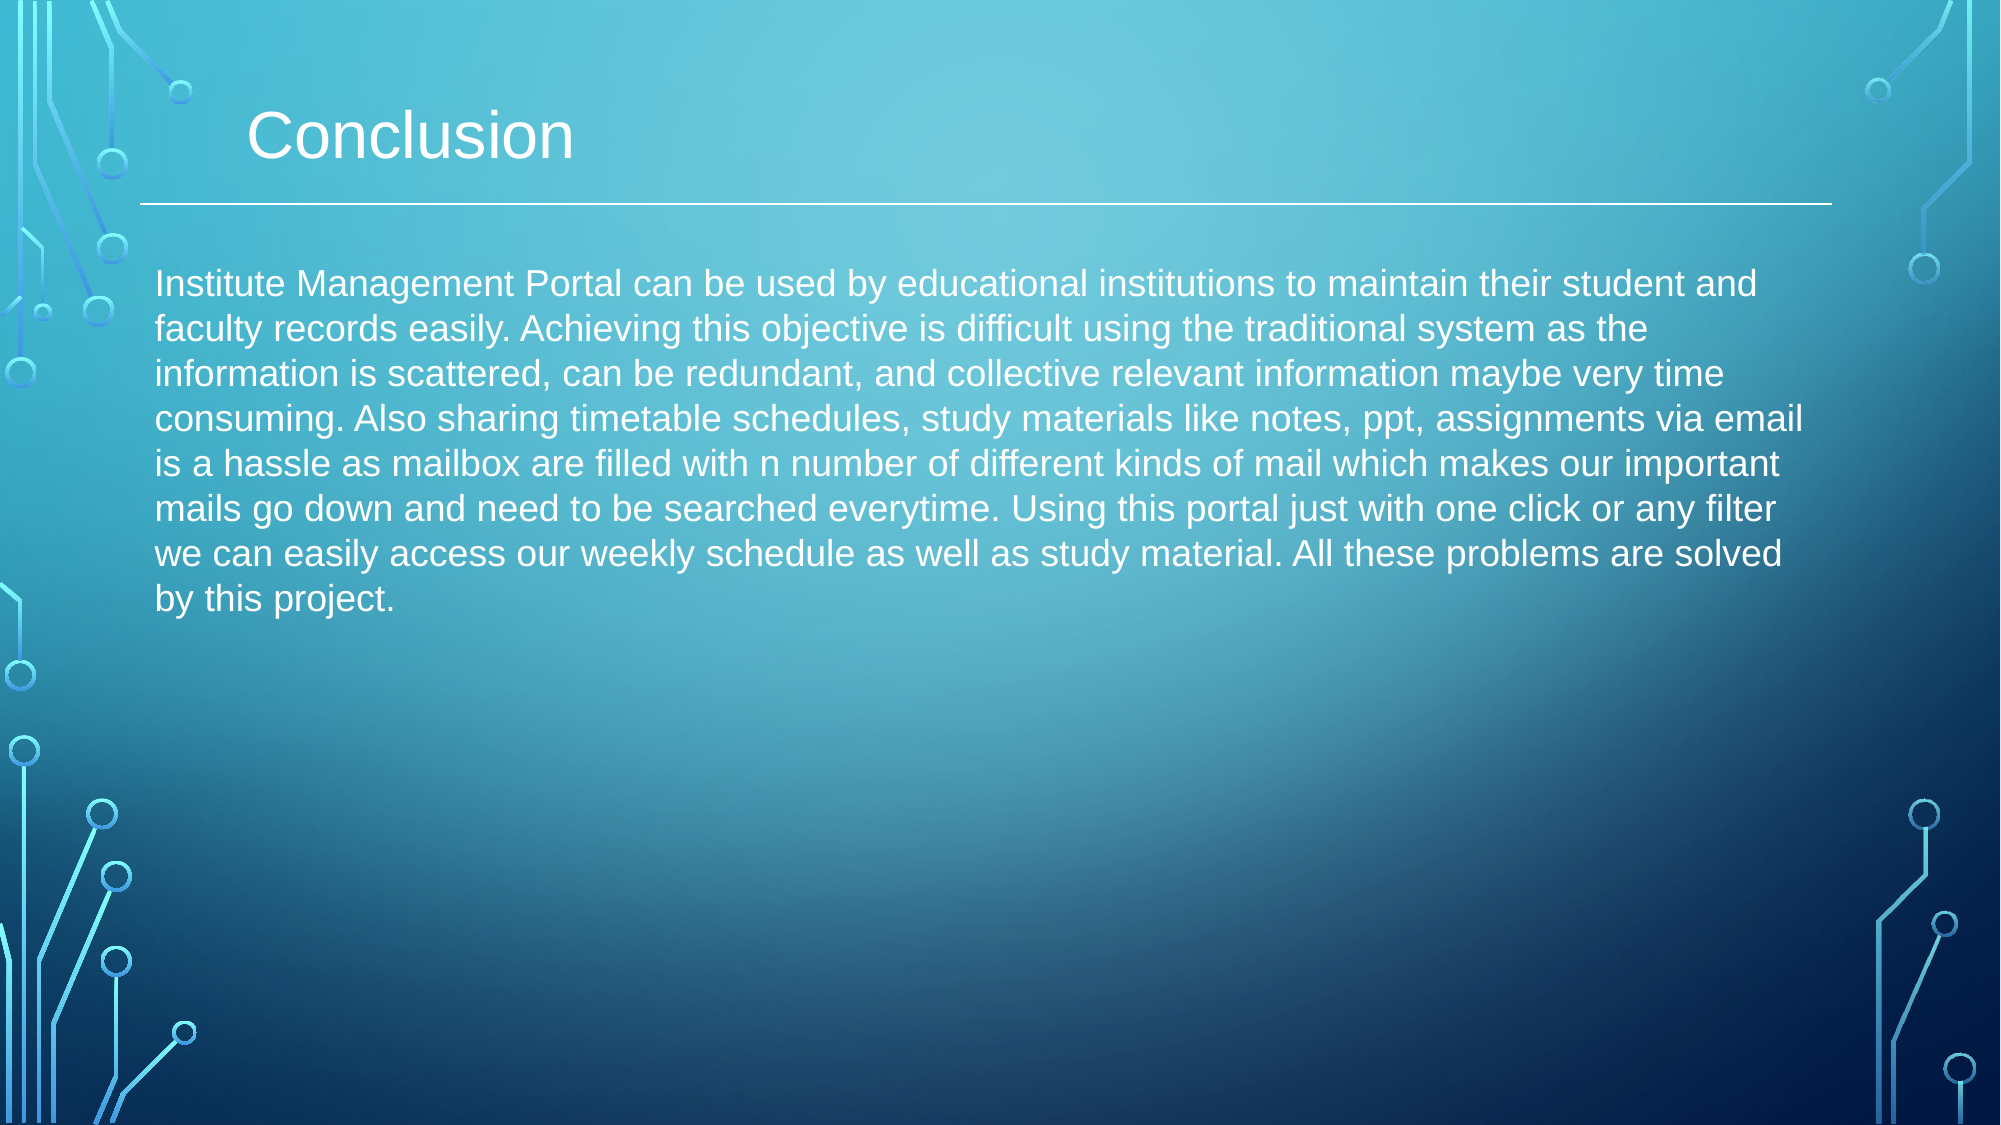

Conclusion

Institute Management Portal can be used by educational institutions to maintain their student and faculty records easily. Achieving this objective is difficult using the traditional system as the information is scattered, can be redundant, and collective relevant information maybe very time consuming. Also sharing timetable schedules, study materials like notes, ppt, assignments via email is a hassle as mailbox are filled with n number of different kinds of mail which makes our important mails go down and need to be searched everytime. Using this portal just with one click or any filter we can easily access our weekly schedule as well as study material. All these problems are solved by this project.